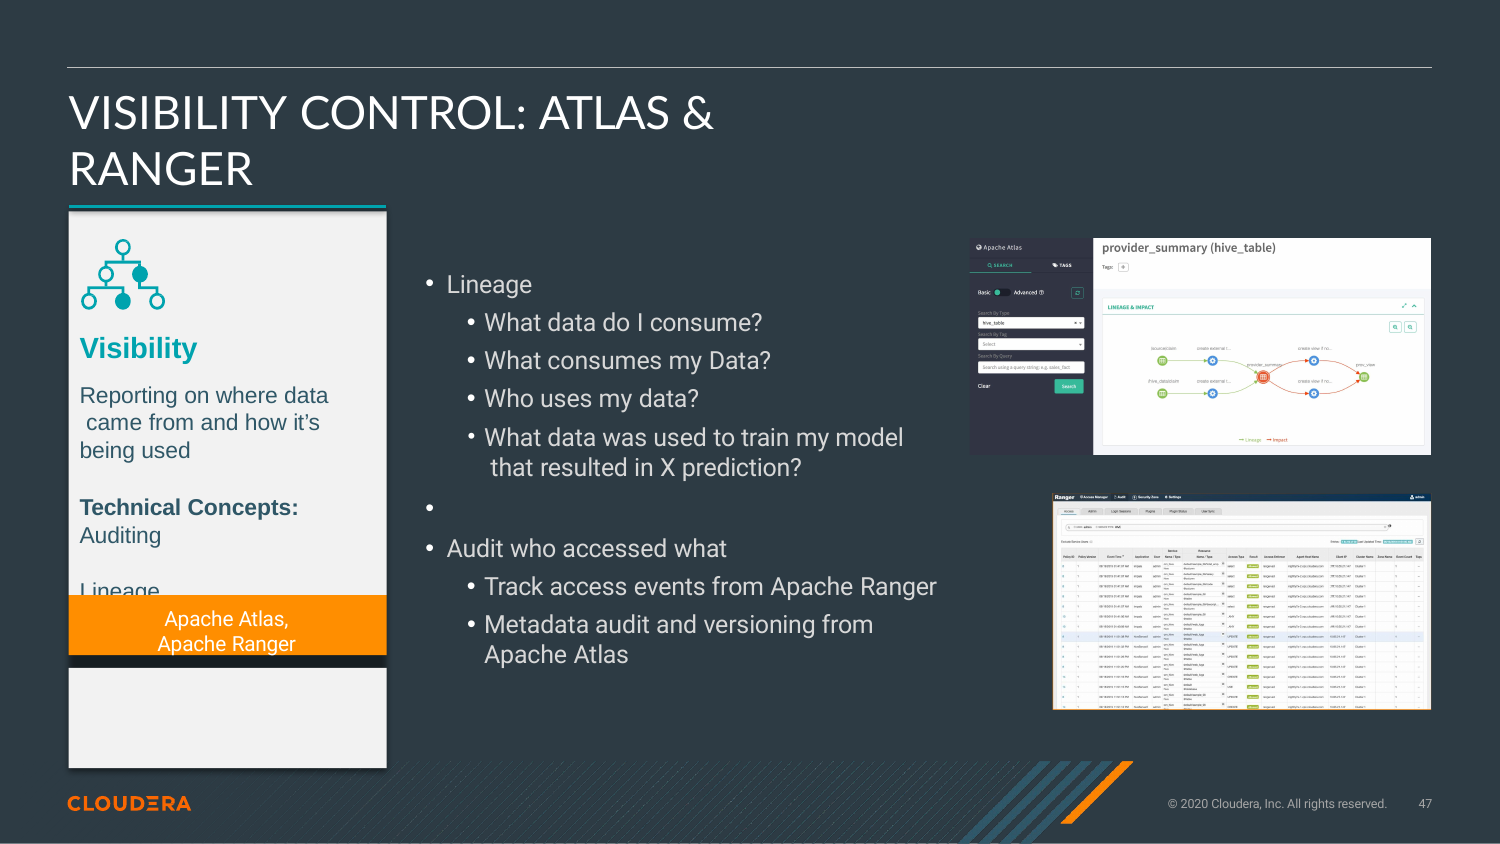

# VISIBILITY CONTROL: ATLAS & RANGER

Visibility
Reporting on where data  came from and how it’s  being used

Technical Concepts:
Auditing  Lineage

Lineage
What data do I consume?
What consumes my Data?
Who uses my data?
What data was used to train my model  that resulted in X prediction?
•

Audit who accessed what
Track access events from Apache Ranger
Metadata audit and versioning from  Apache Atlas
Apache Atlas,  Apache Ranger

© 2020 Cloudera, Inc. All rights reserved.
47